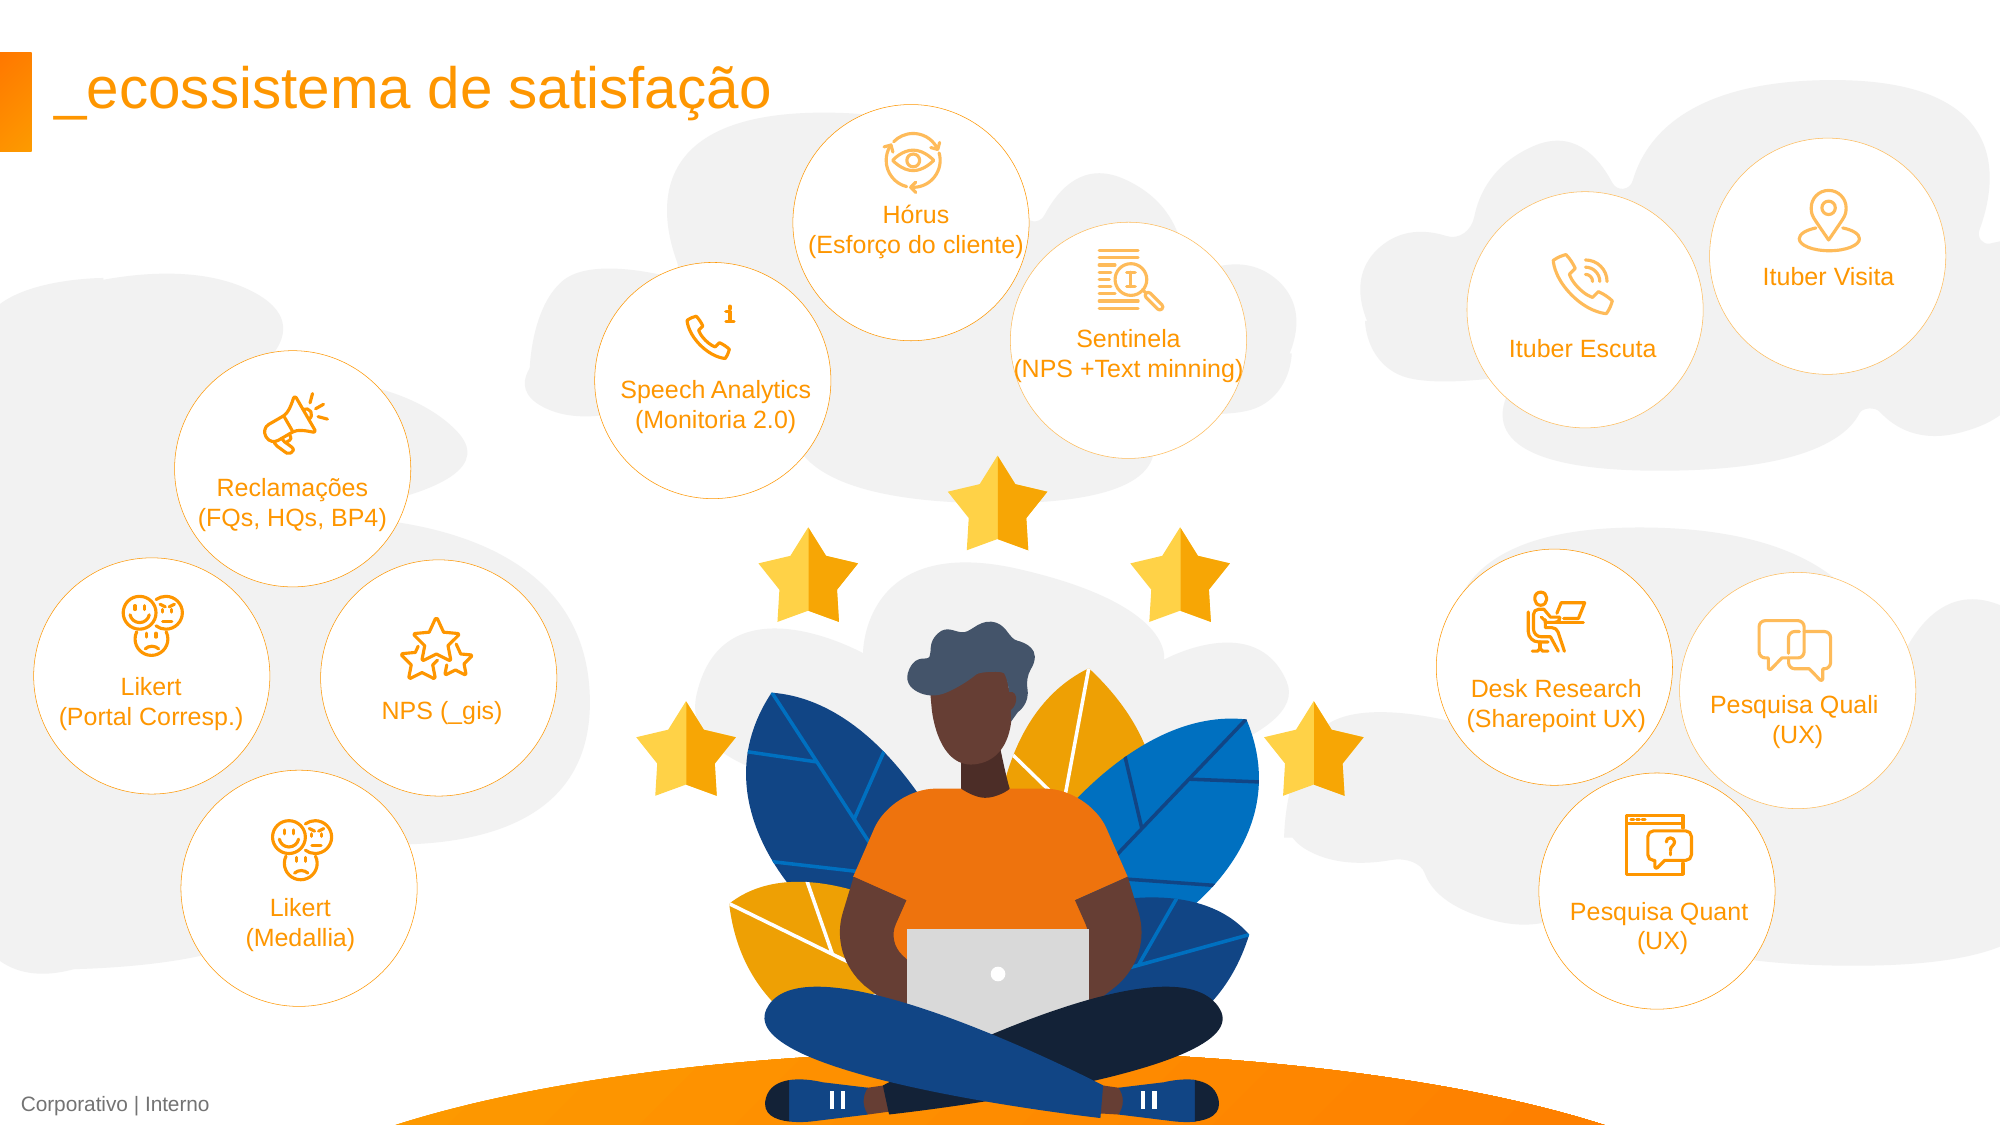

_ecossistema de satisfação

Hórus
(Esforço do cliente)

Ituber Visita

Speech Analytics
(Monitoria 2.0)

Reclamações
(FQs, HQs, BP4)

Likert
(Portal Corresp.)

NPS (_gis)

Likert
(Medallia)
Sentinela
(NPS +Text minning)

Ituber Escuta

Desk Research
(Sharepoint UX)

Pesquisa Quali
(UX)

Pesquisa Quant
(UX)